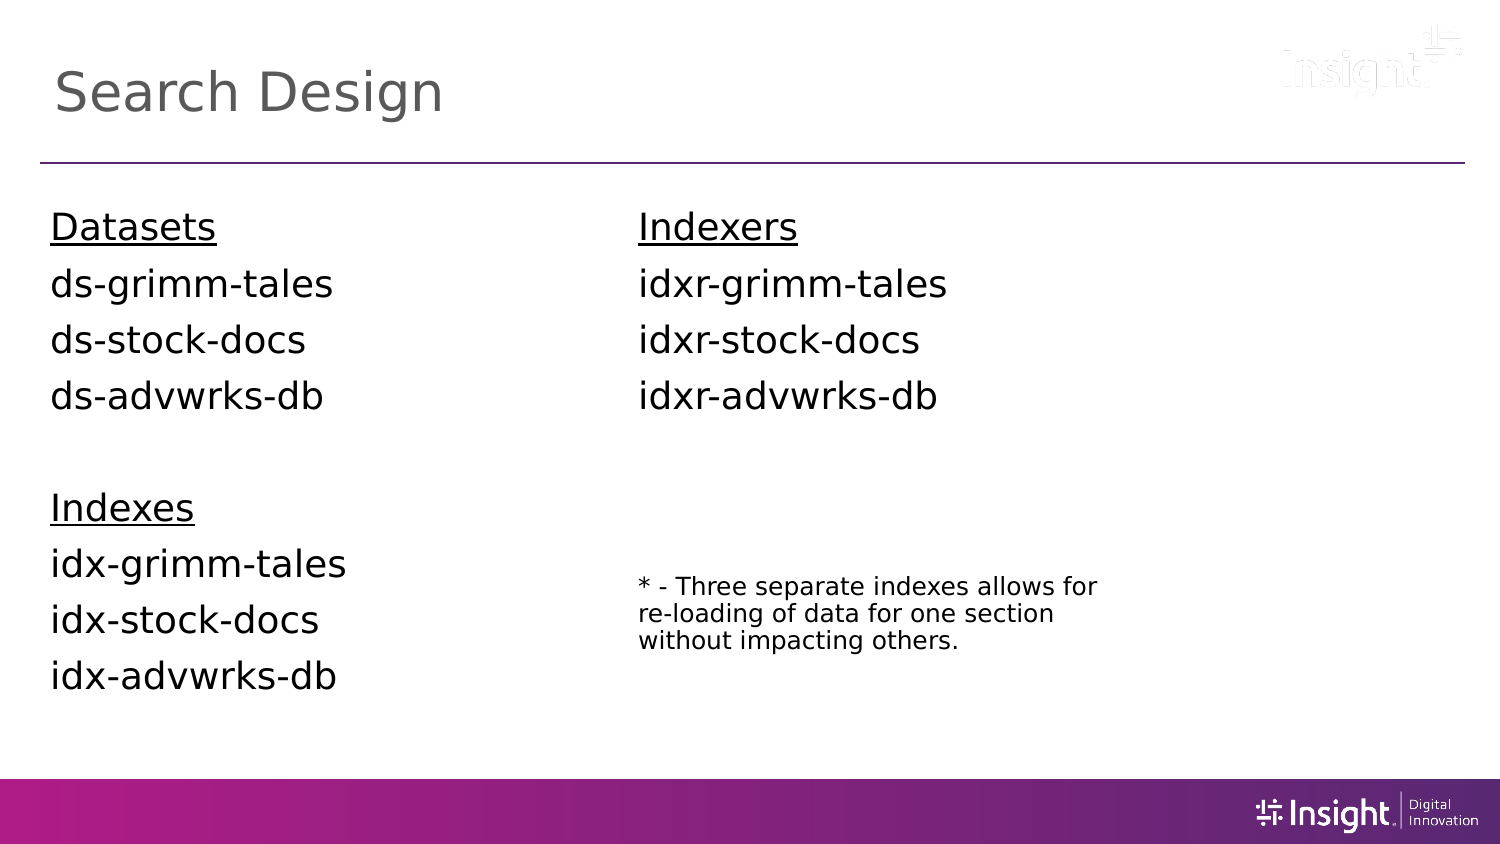

# Search Design
Indexers
idxr-grimm-tales
idxr-stock-docs
idxr-advwrks-db

* - Three separate indexes allows for re-loading of data for one section without impacting others.

Datasets
ds-grimm-tales
ds-stock-docs
ds-advwrks-db

Indexes
idx-grimm-tales
idx-stock-docs
idx-advwrks-db